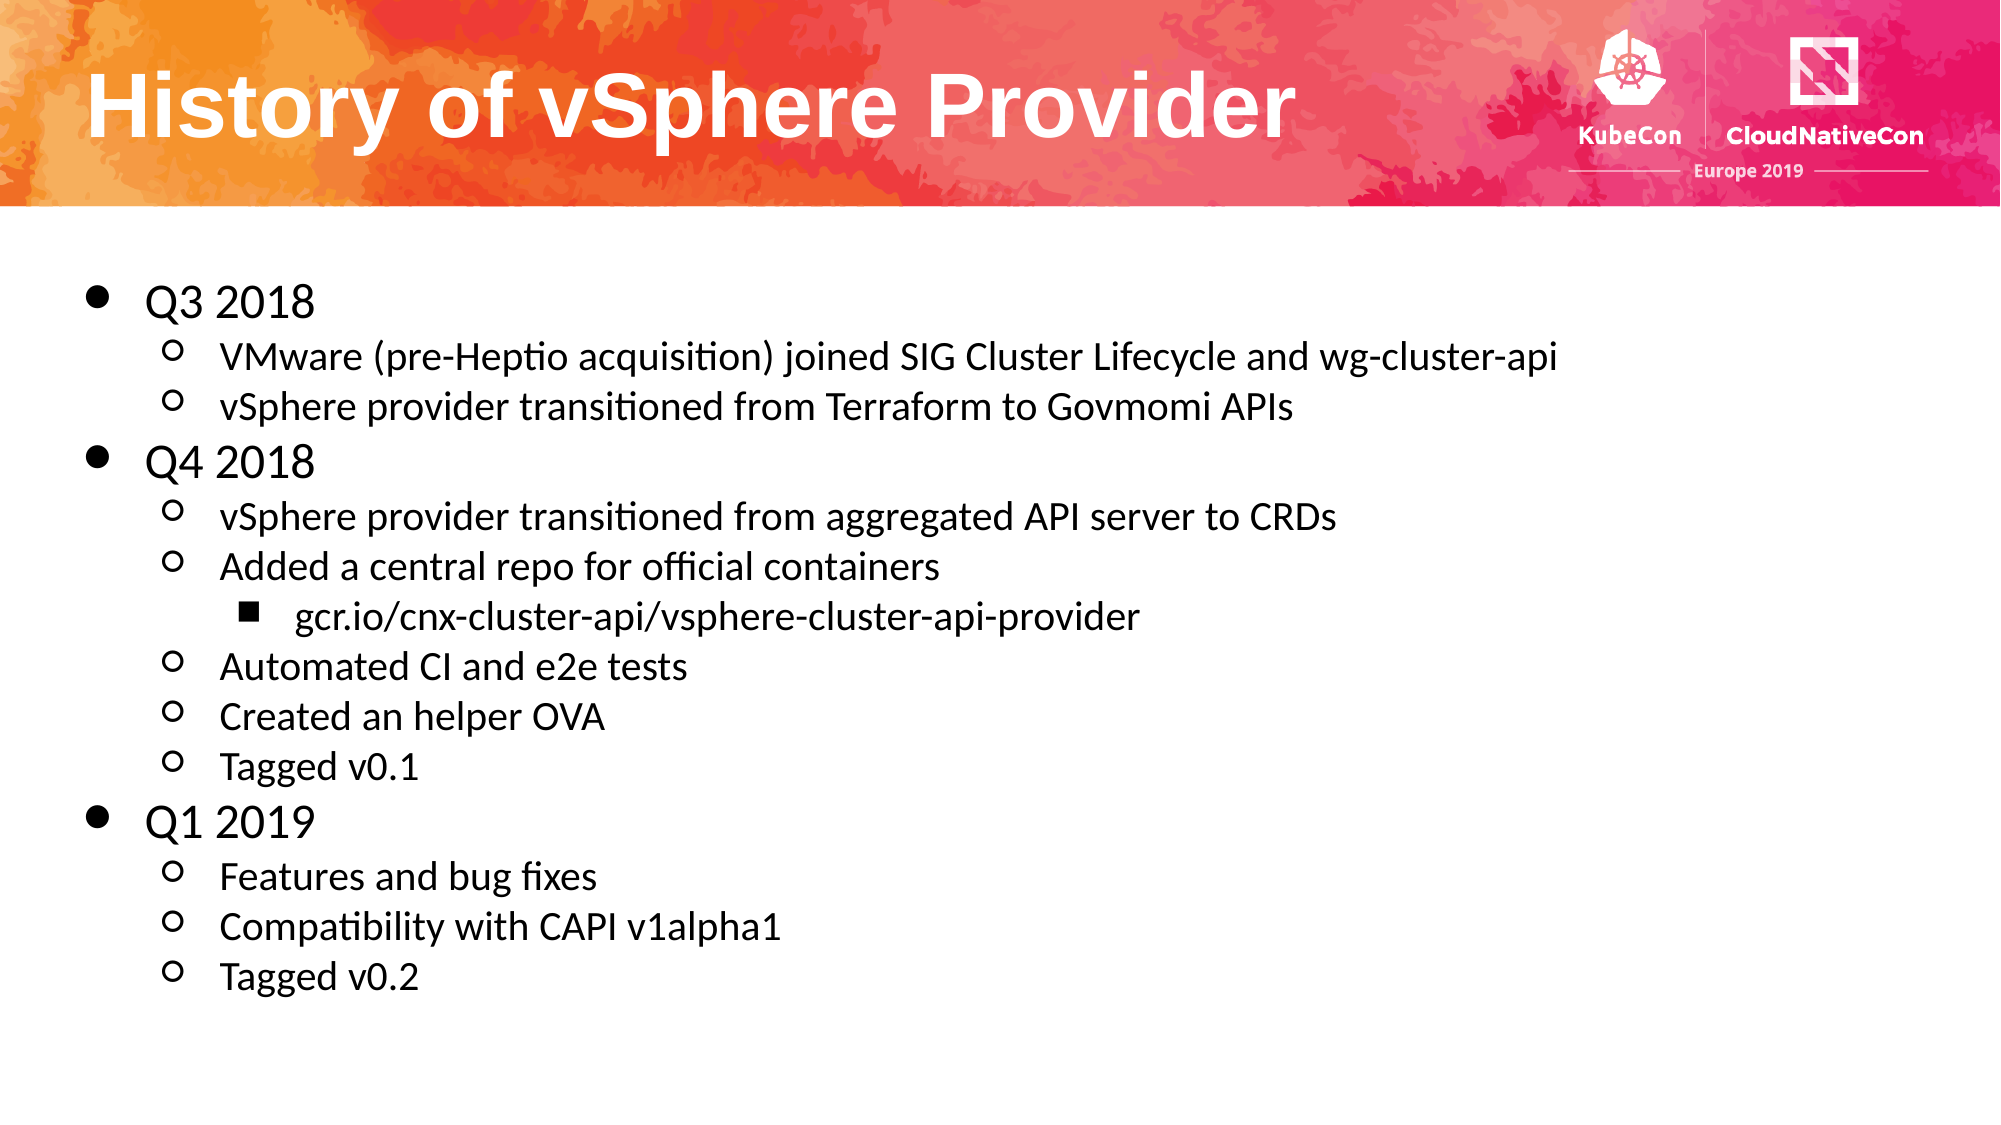

# History of vSphere Provider
Q3 2018
VMware (pre-Heptio acquisition) joined SIG Cluster Lifecycle and wg-cluster-api
vSphere provider transitioned from Terraform to Govmomi APIs
Q4 2018
vSphere provider transitioned from aggregated API server to CRDs
Added a central repo for official containers
gcr.io/cnx-cluster-api/vsphere-cluster-api-provider
Automated CI and e2e tests
Created an helper OVA
Tagged v0.1
Q1 2019
Features and bug fixes
Compatibility with CAPI v1alpha1
Tagged v0.2